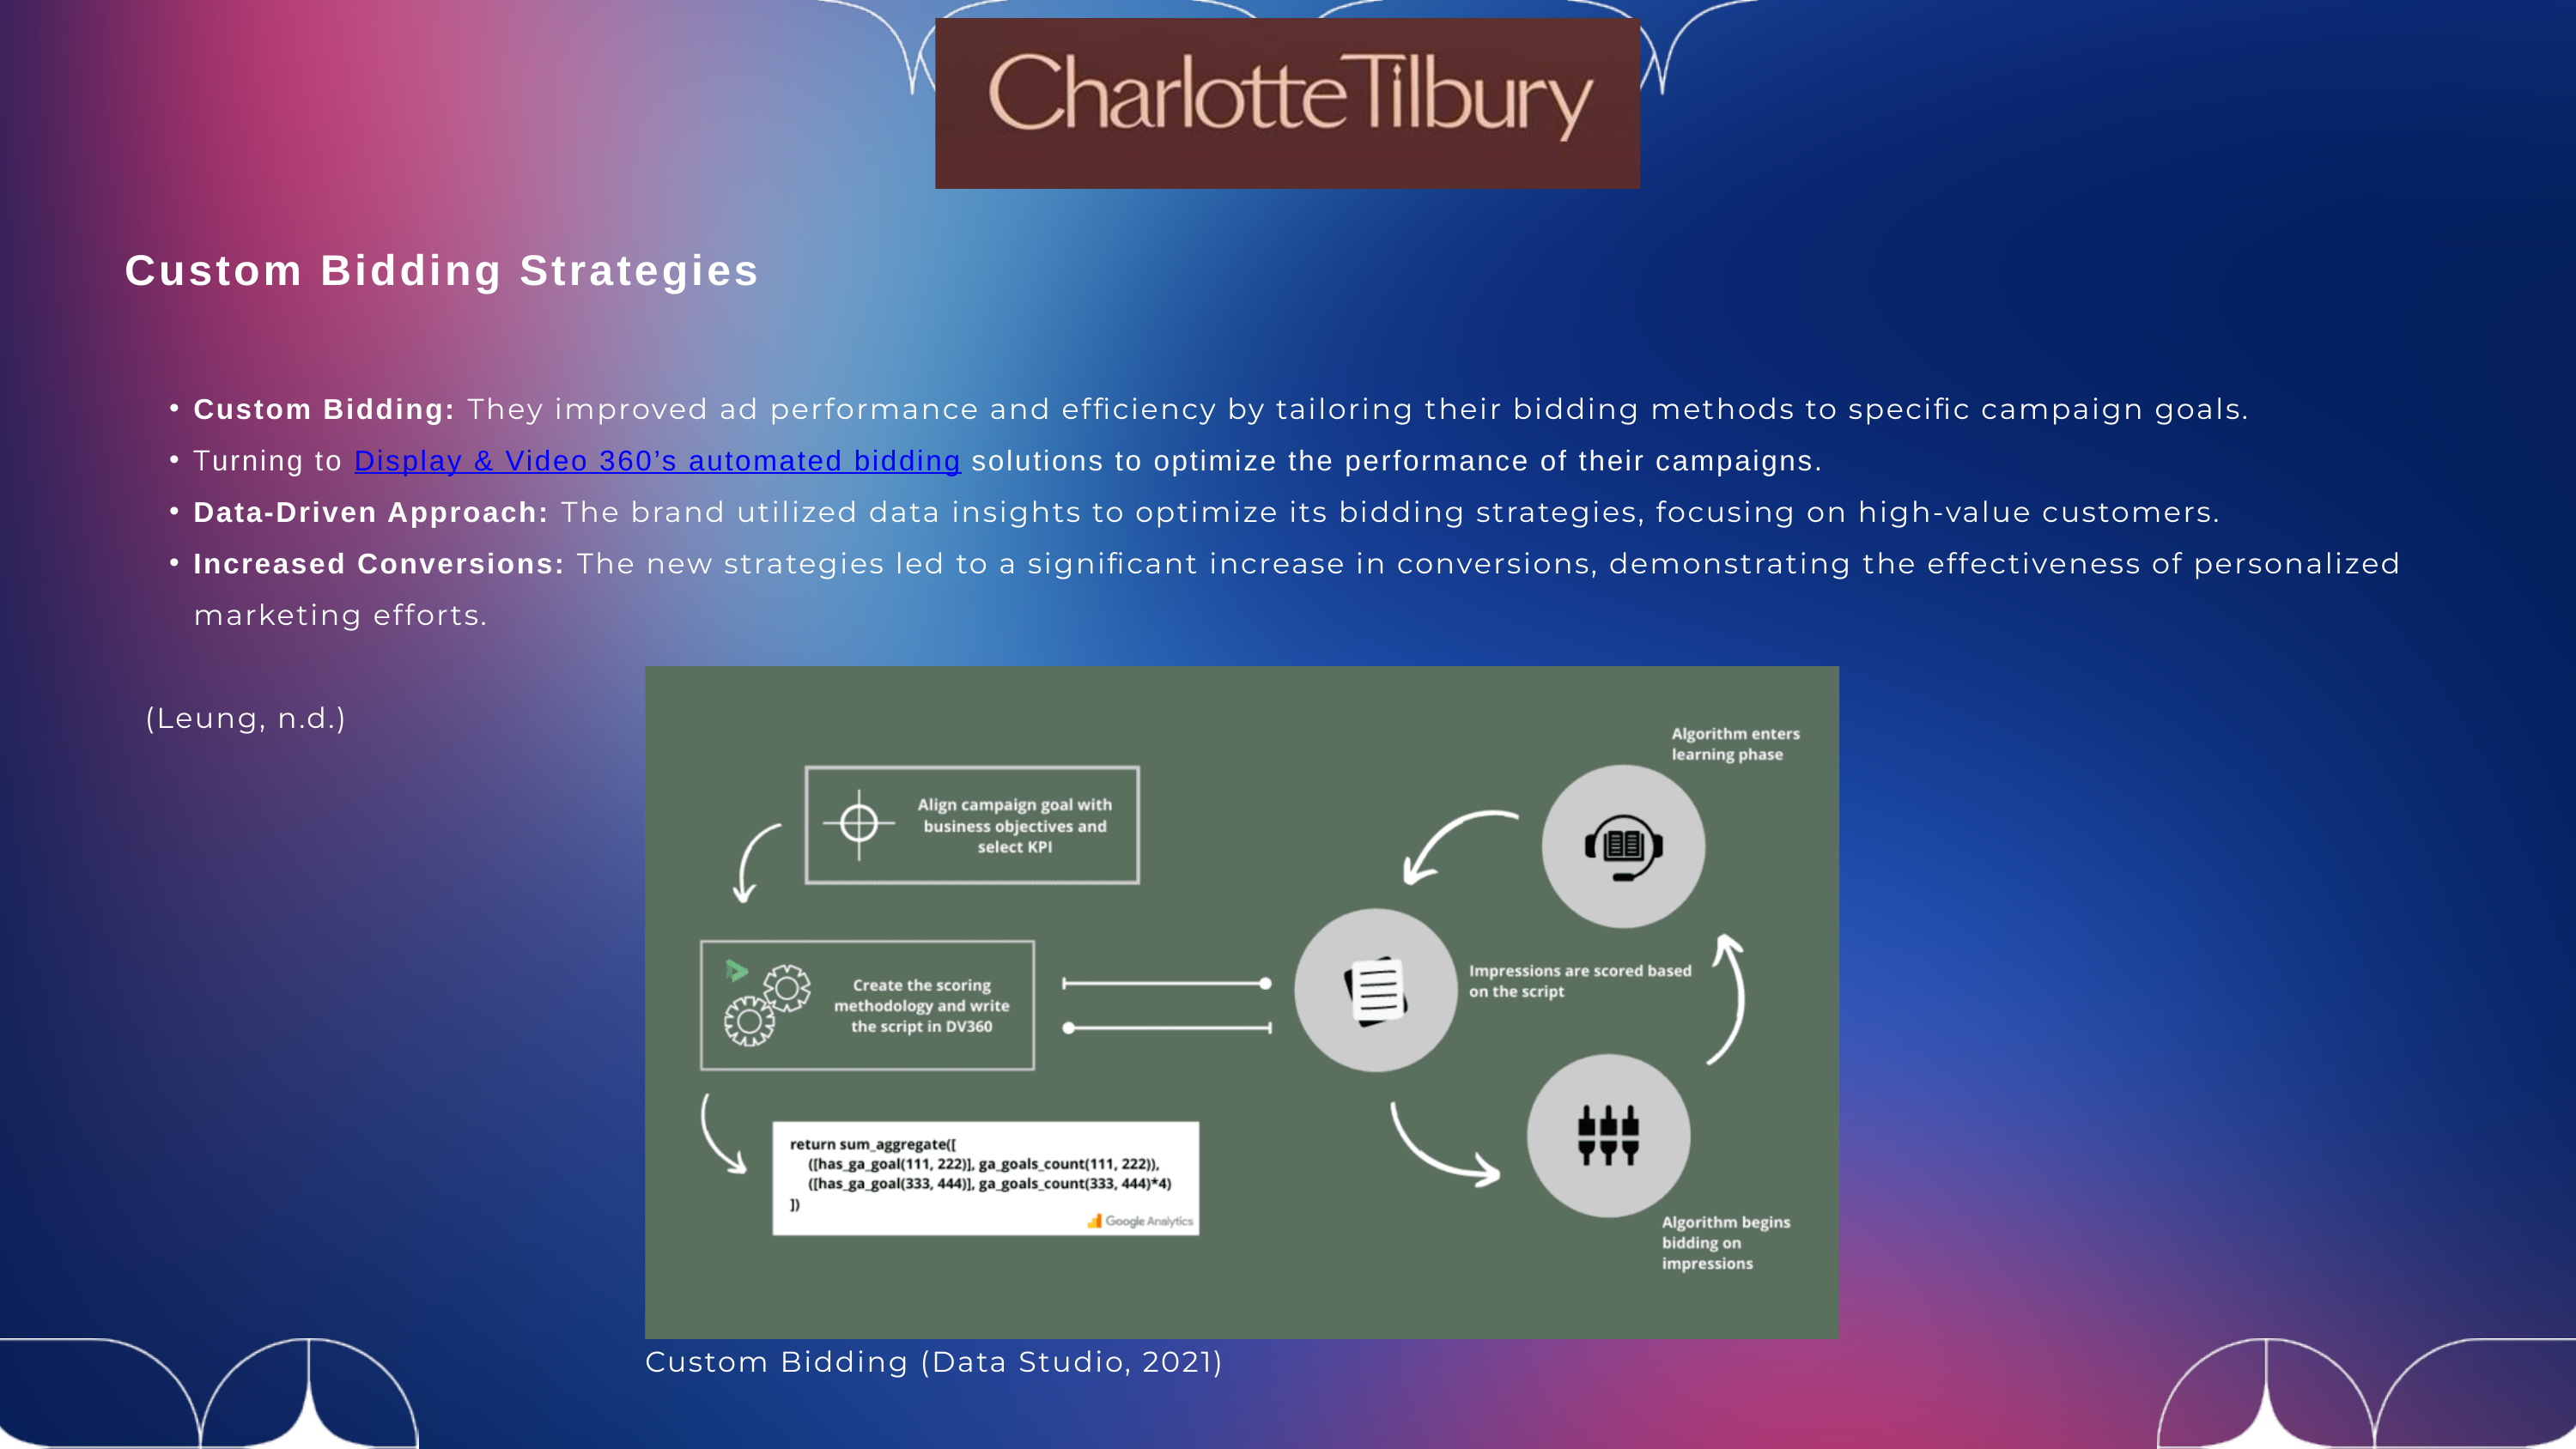

Custom Bidding Strategies

Custom Bidding: They improved ad performance and efficiency by tailoring their bidding methods to specific campaign goals.
Turning to Display & Video 360’s automated bidding solutions to optimize the performance of their campaigns.
Data-Driven Approach: The brand utilized data insights to optimize its bidding strategies, focusing on high-value customers.
Increased Conversions: The new strategies led to a significant increase in conversions, demonstrating the effectiveness of personalized marketing efforts.

(Leung, n.d.)

Custom Bidding (Data Studio, 2021)